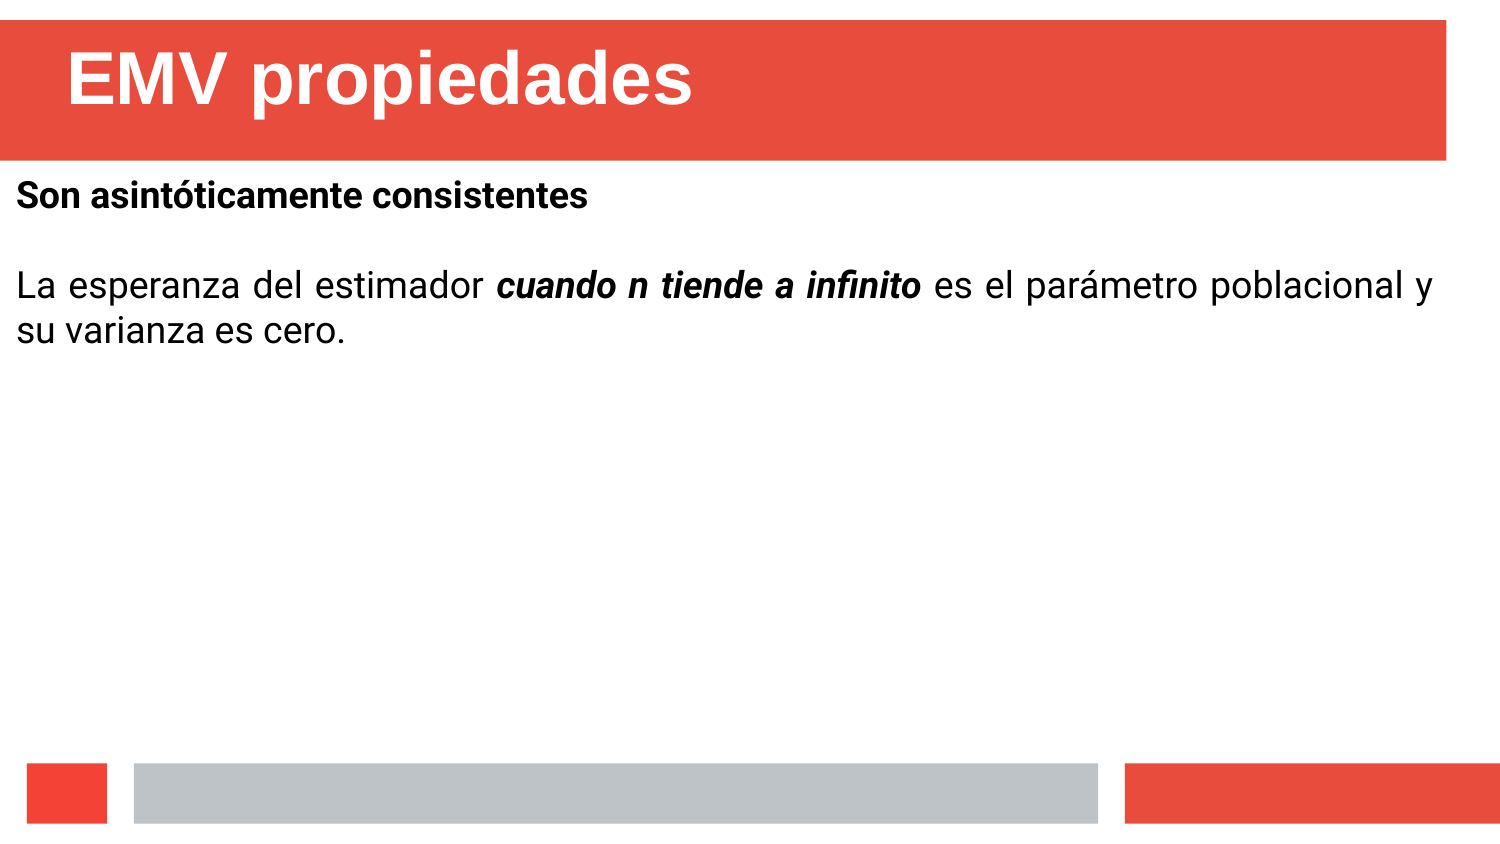

# EMV propiedades
Son asintóticamente consistentes

La esperanza del estimador cuando n tiende a infinito es el parámetro poblacional y su varianza es cero.